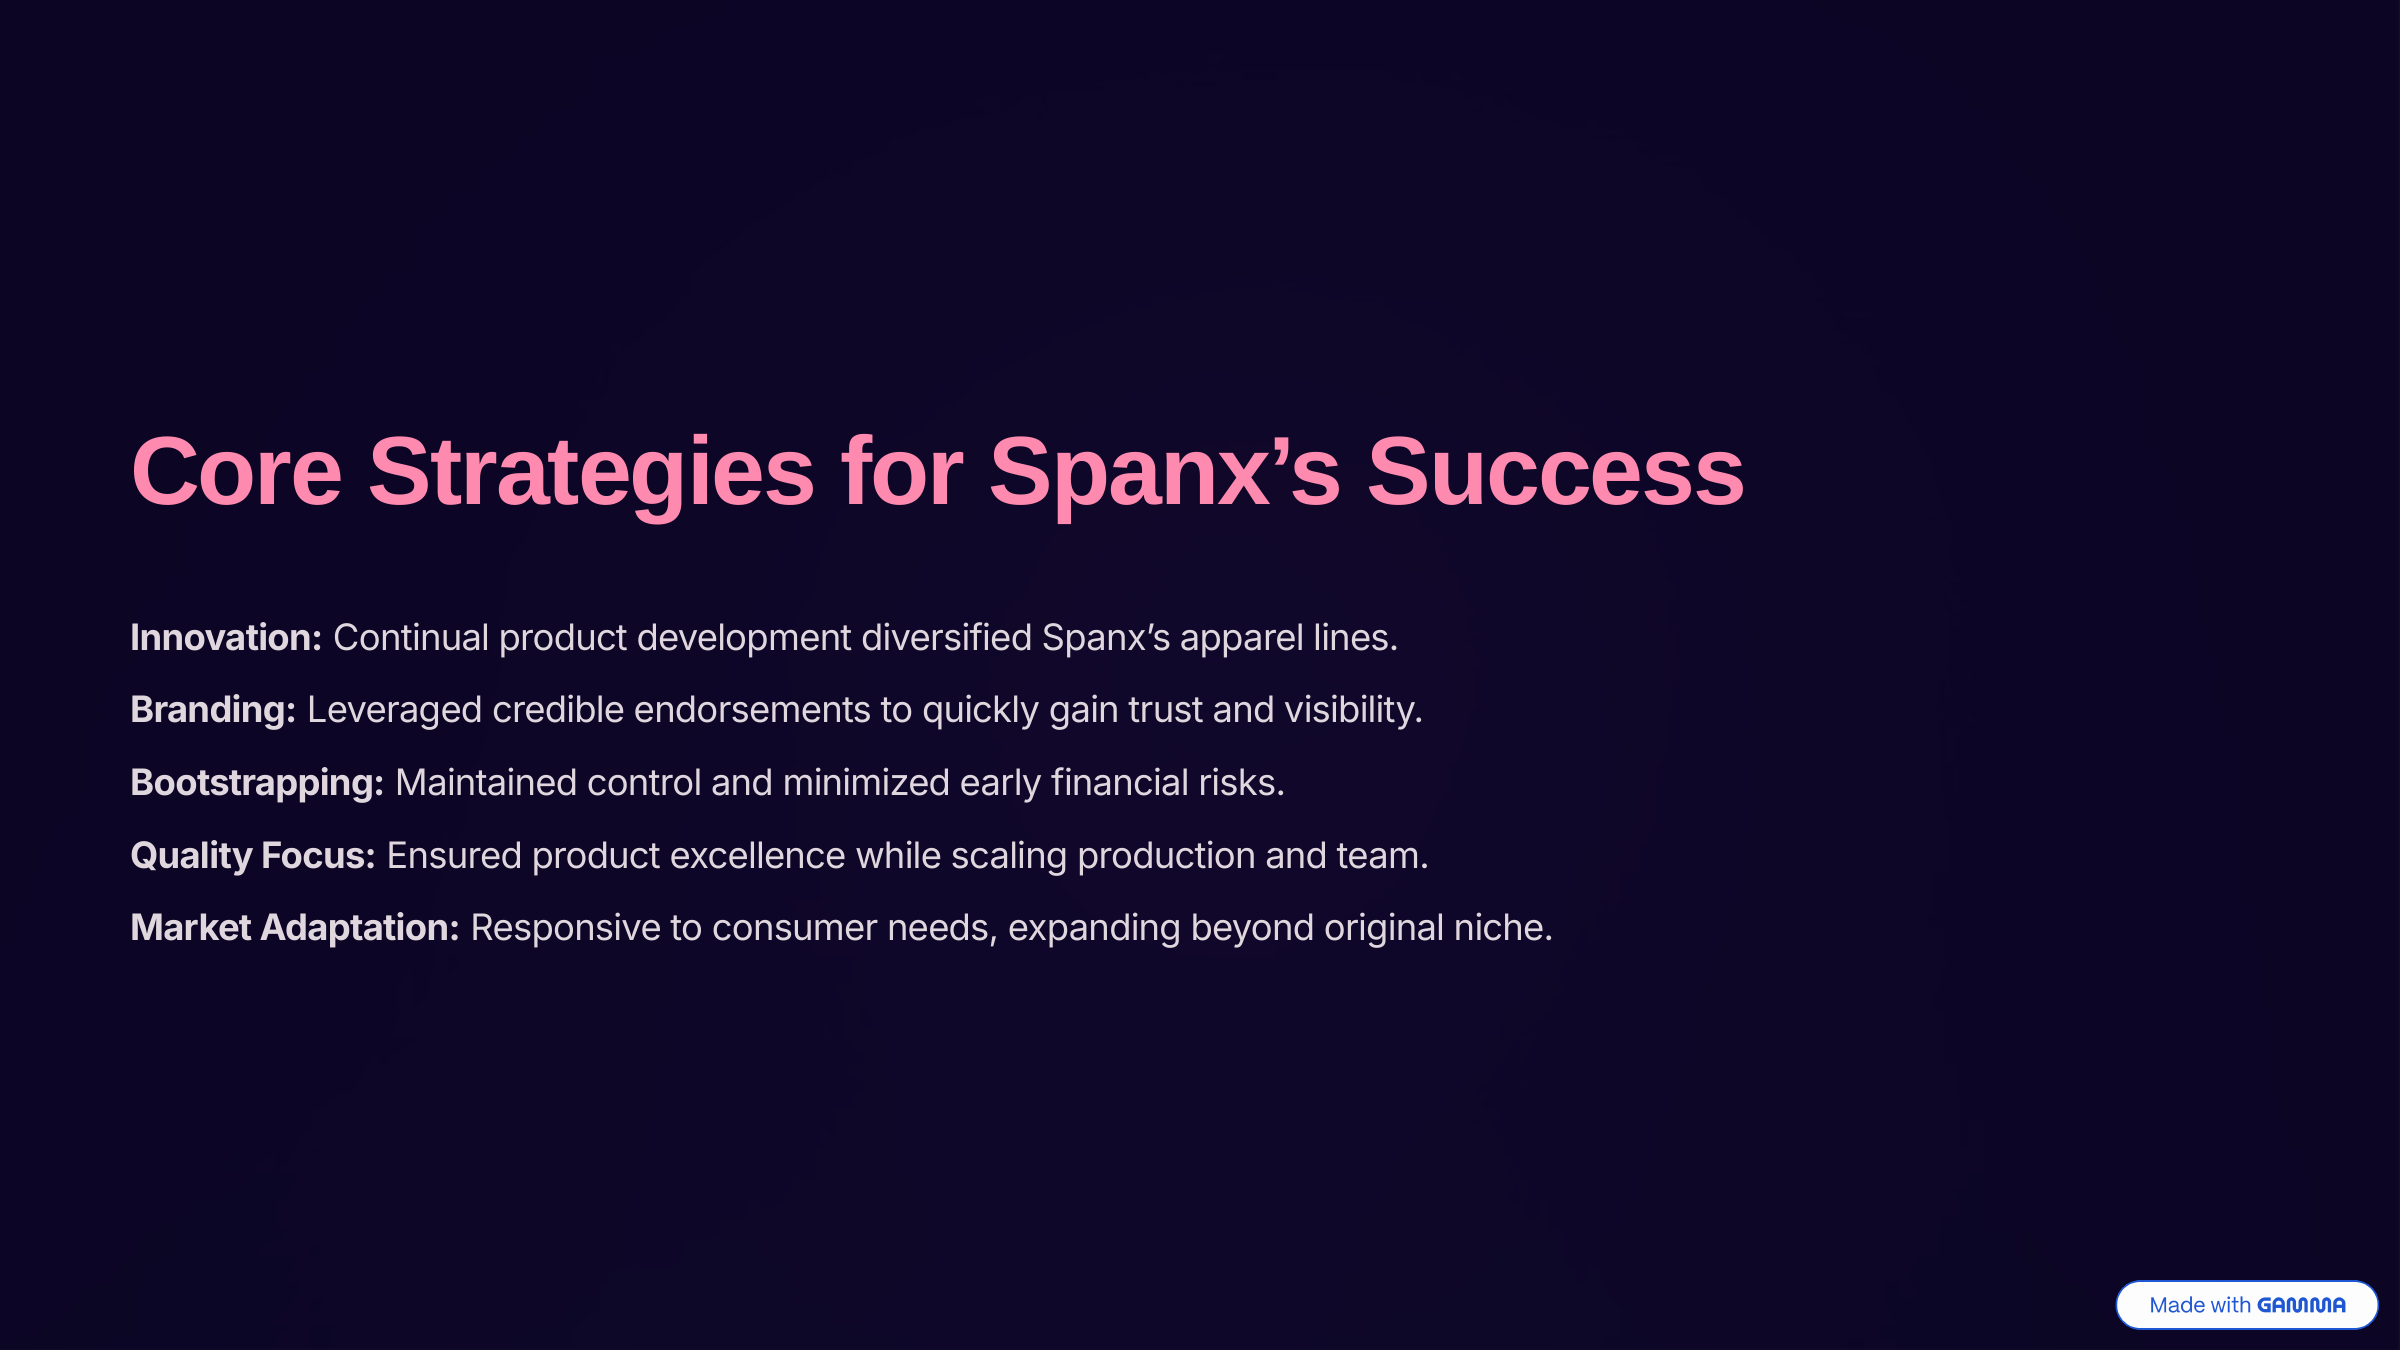

Core Strategies for Spanx’s Success
Innovation: Continual product development diversified Spanx’s apparel lines.
Branding: Leveraged credible endorsements to quickly gain trust and visibility.
Bootstrapping: Maintained control and minimized early financial risks.
Quality Focus: Ensured product excellence while scaling production and team.
Market Adaptation: Responsive to consumer needs, expanding beyond original niche.